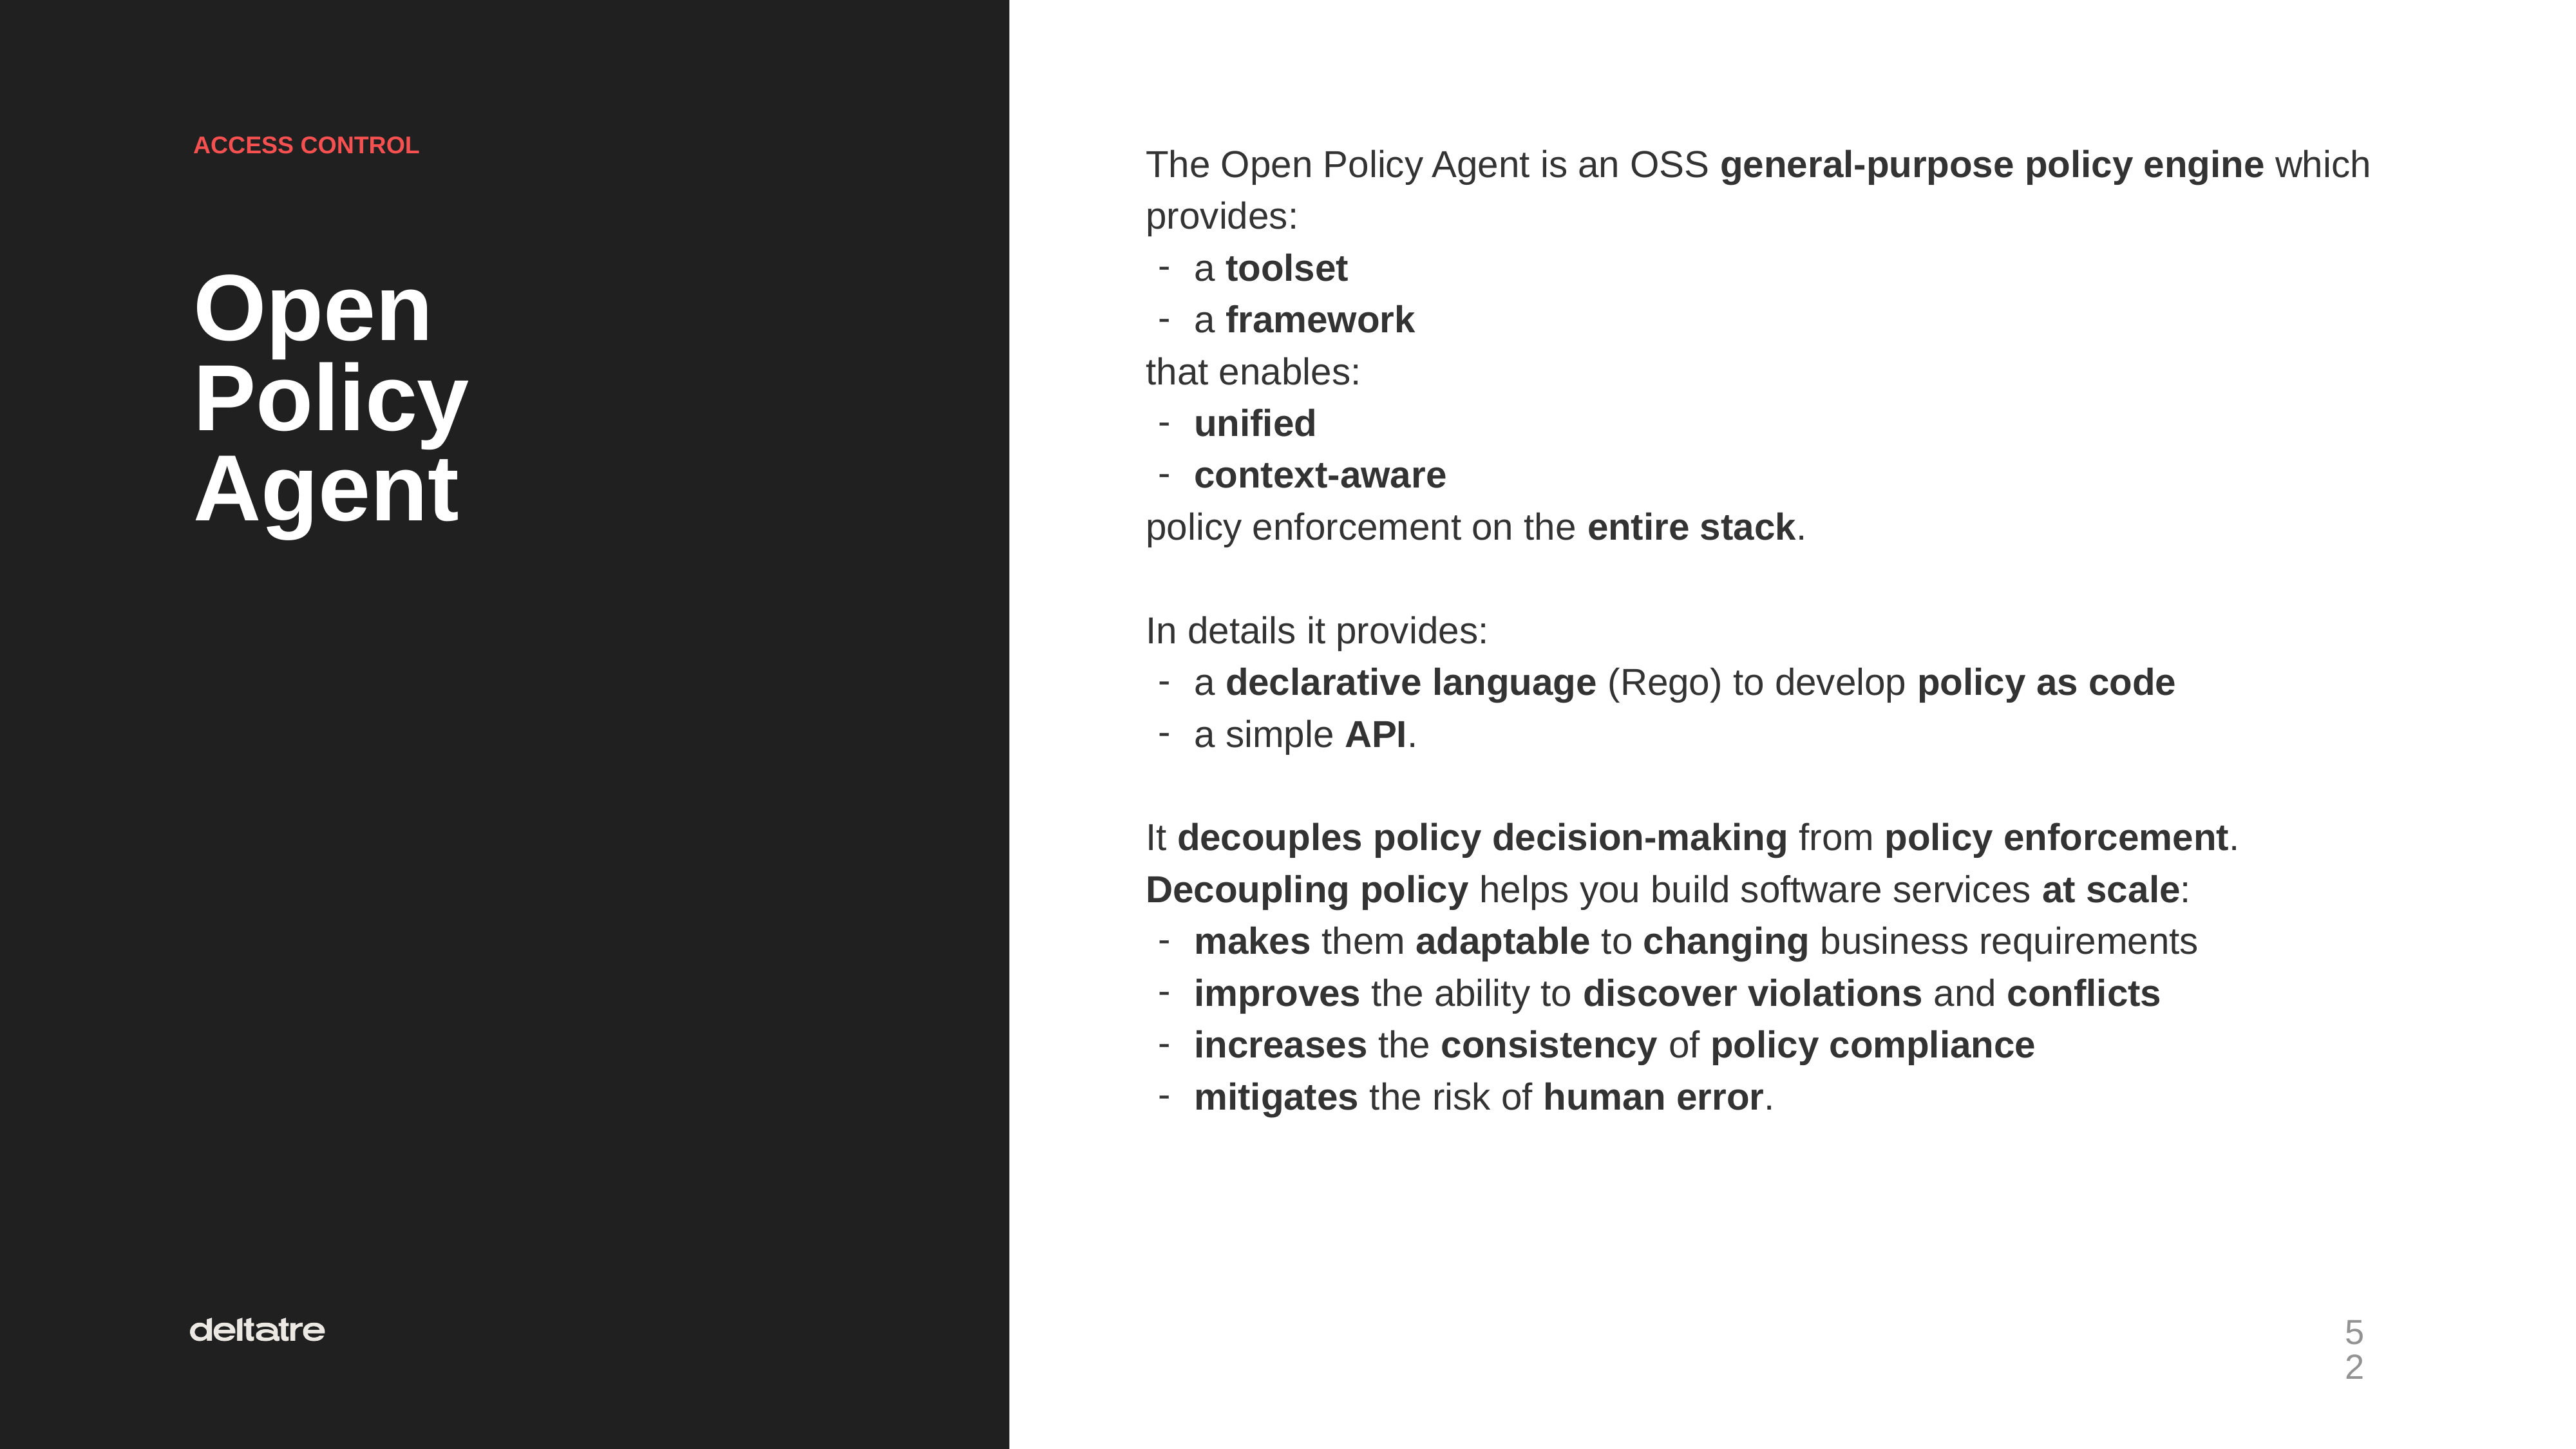

ACCESS CONTROL
The Open Policy Agent is an OSS general-purpose policy engine which provides:
a toolset
a framework
that enables:
unified
context-aware
policy enforcement on the entire stack.

In details it provides:
a declarative language (Rego) to develop policy as code
a simple API.

It decouples policy decision-making from policy enforcement.
Decoupling policy helps you build software services at scale:
makes them adaptable to changing business requirements
improves the ability to discover violations and conflicts
increases the consistency of policy compliance
mitigates the risk of human error.
Open
Policy
Agent
52